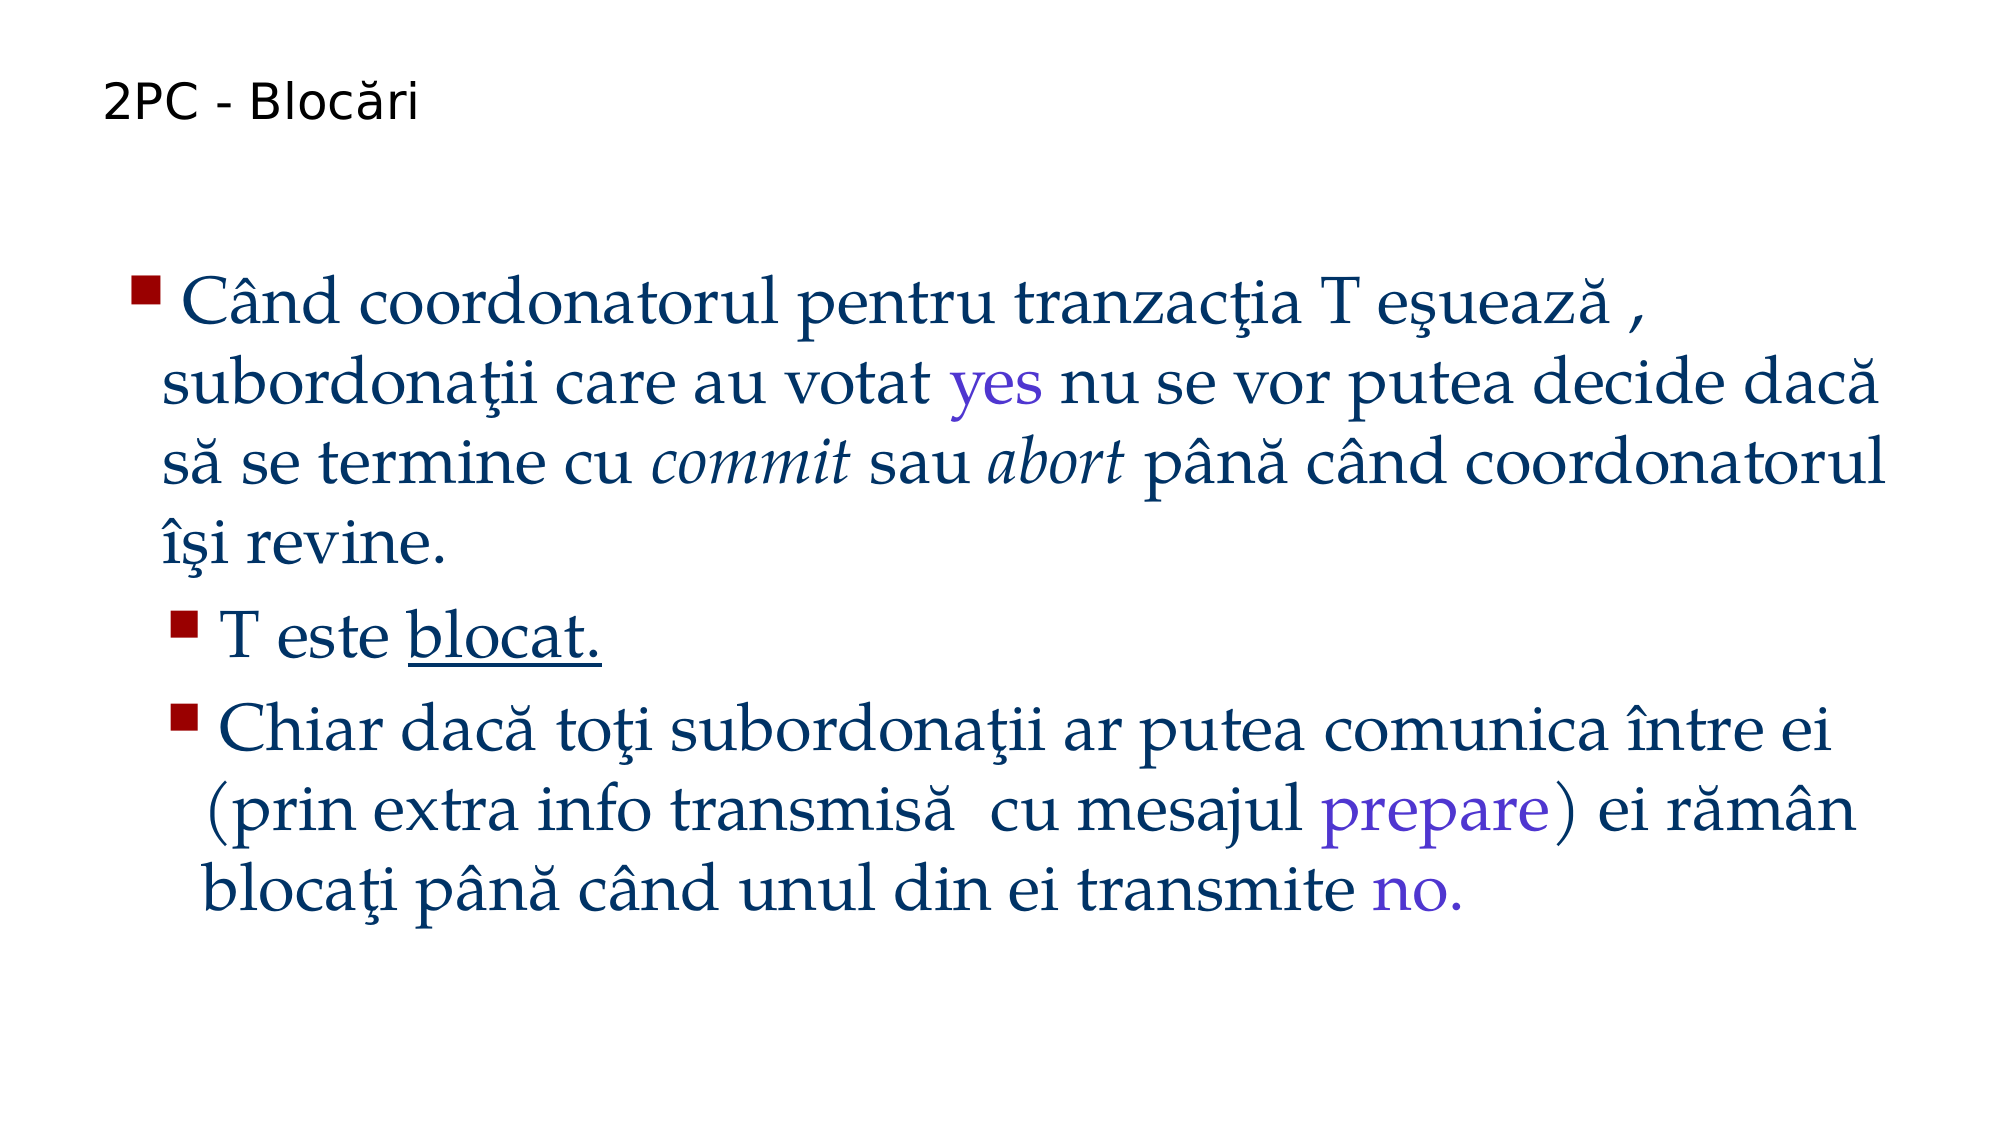

2PC - Blocări
 Când coordonatorul pentru tranzacţia T eşuează , subordonaţii care au votat yes nu se vor putea decide dacă să se termine cu commit sau abort până când coordonatorul îşi revine.
 T este blocat.
 Chiar dacă toţi subordonaţii ar putea comunica între ei (prin extra info transmisă  cu mesajul prepare) ei rămân blocaţi până când unul din ei transmite no.